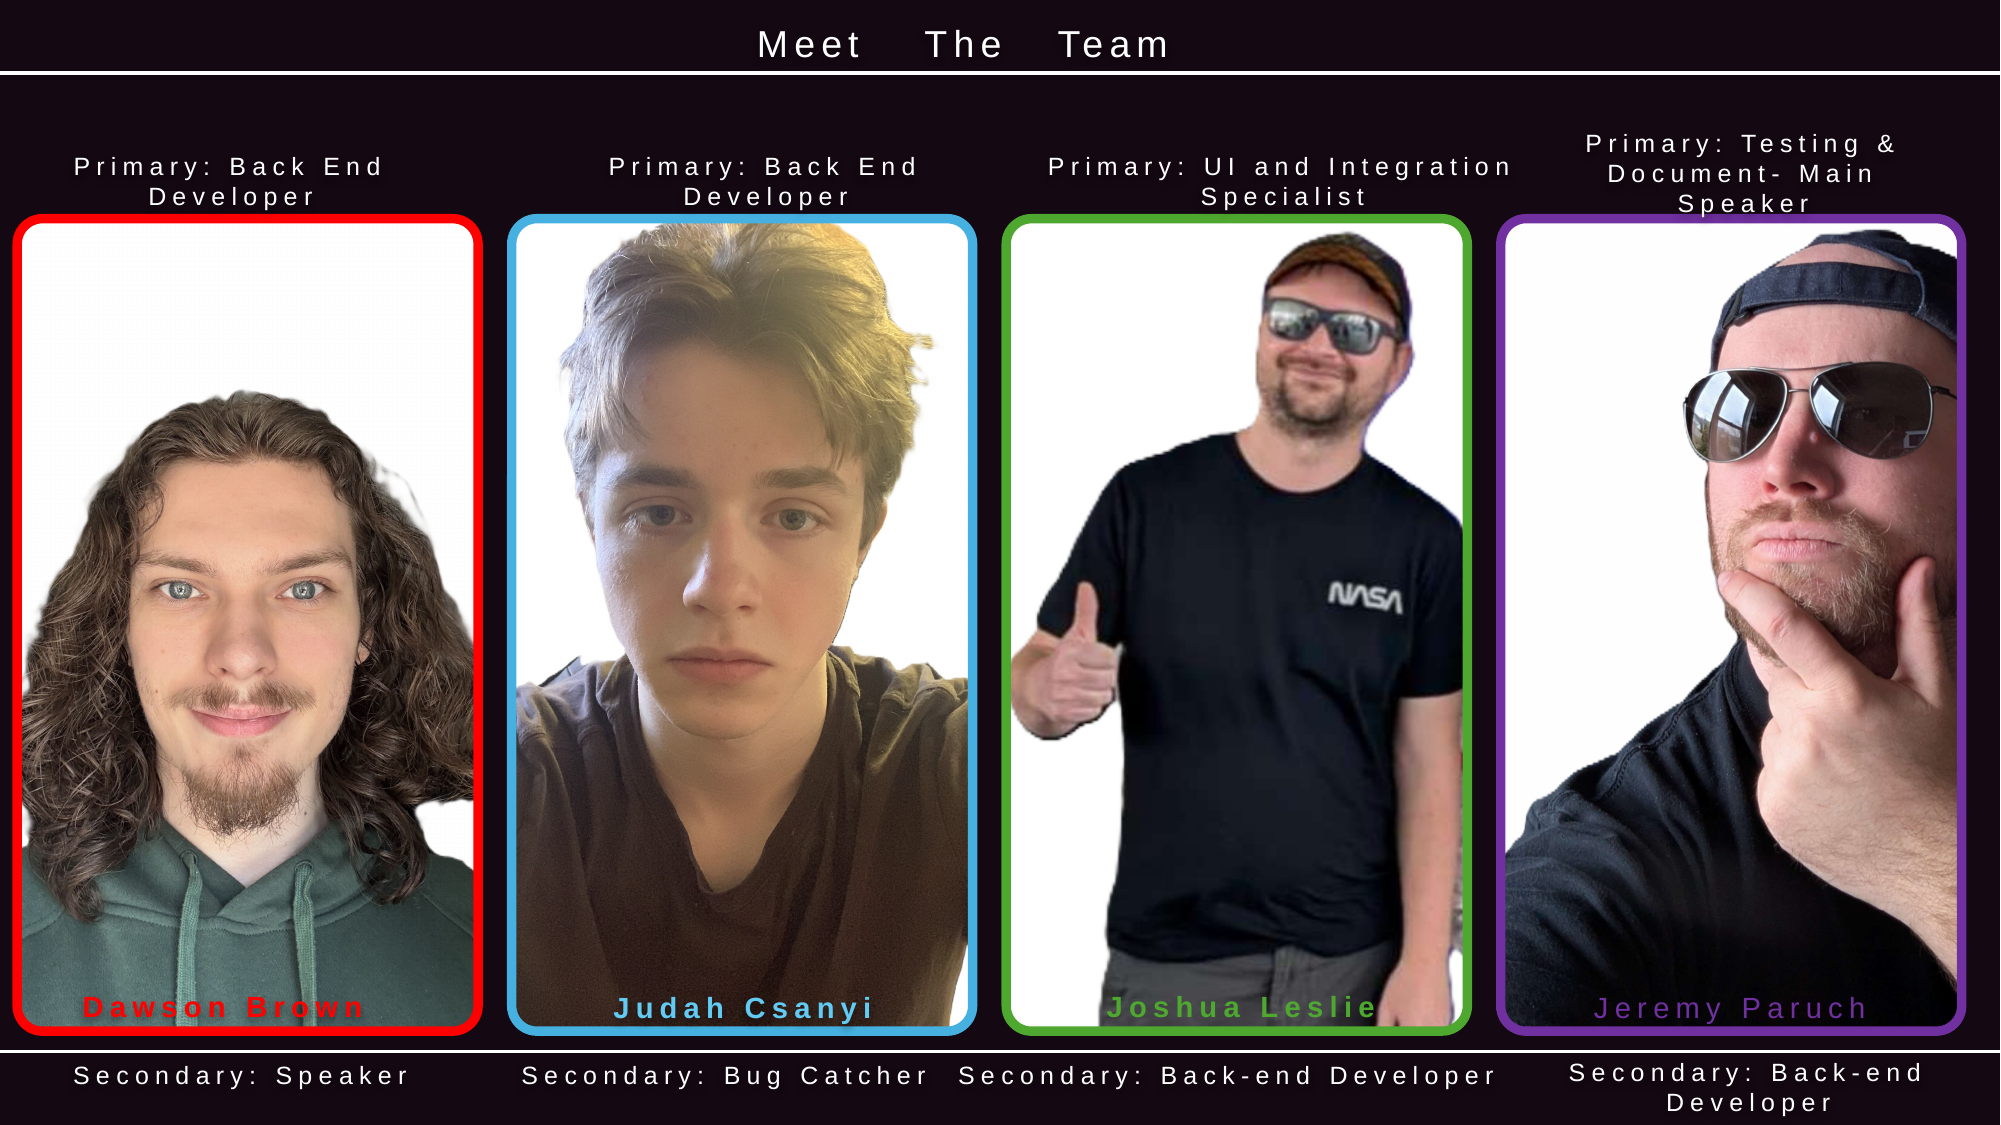

Meet
The
Team
Primary: Testing & Document- Main Speaker
Primary: Back End Developer
Primary: Back End Developer
Primary: UI and Integration Specialist

Dawson Brown
Joshua Leslie
Judah Csanyi
Jeremy Paruch
Secondary: Back-end Developer
Secondary: Speaker
Secondary: Bug Catcher
Secondary: Back-end Developer